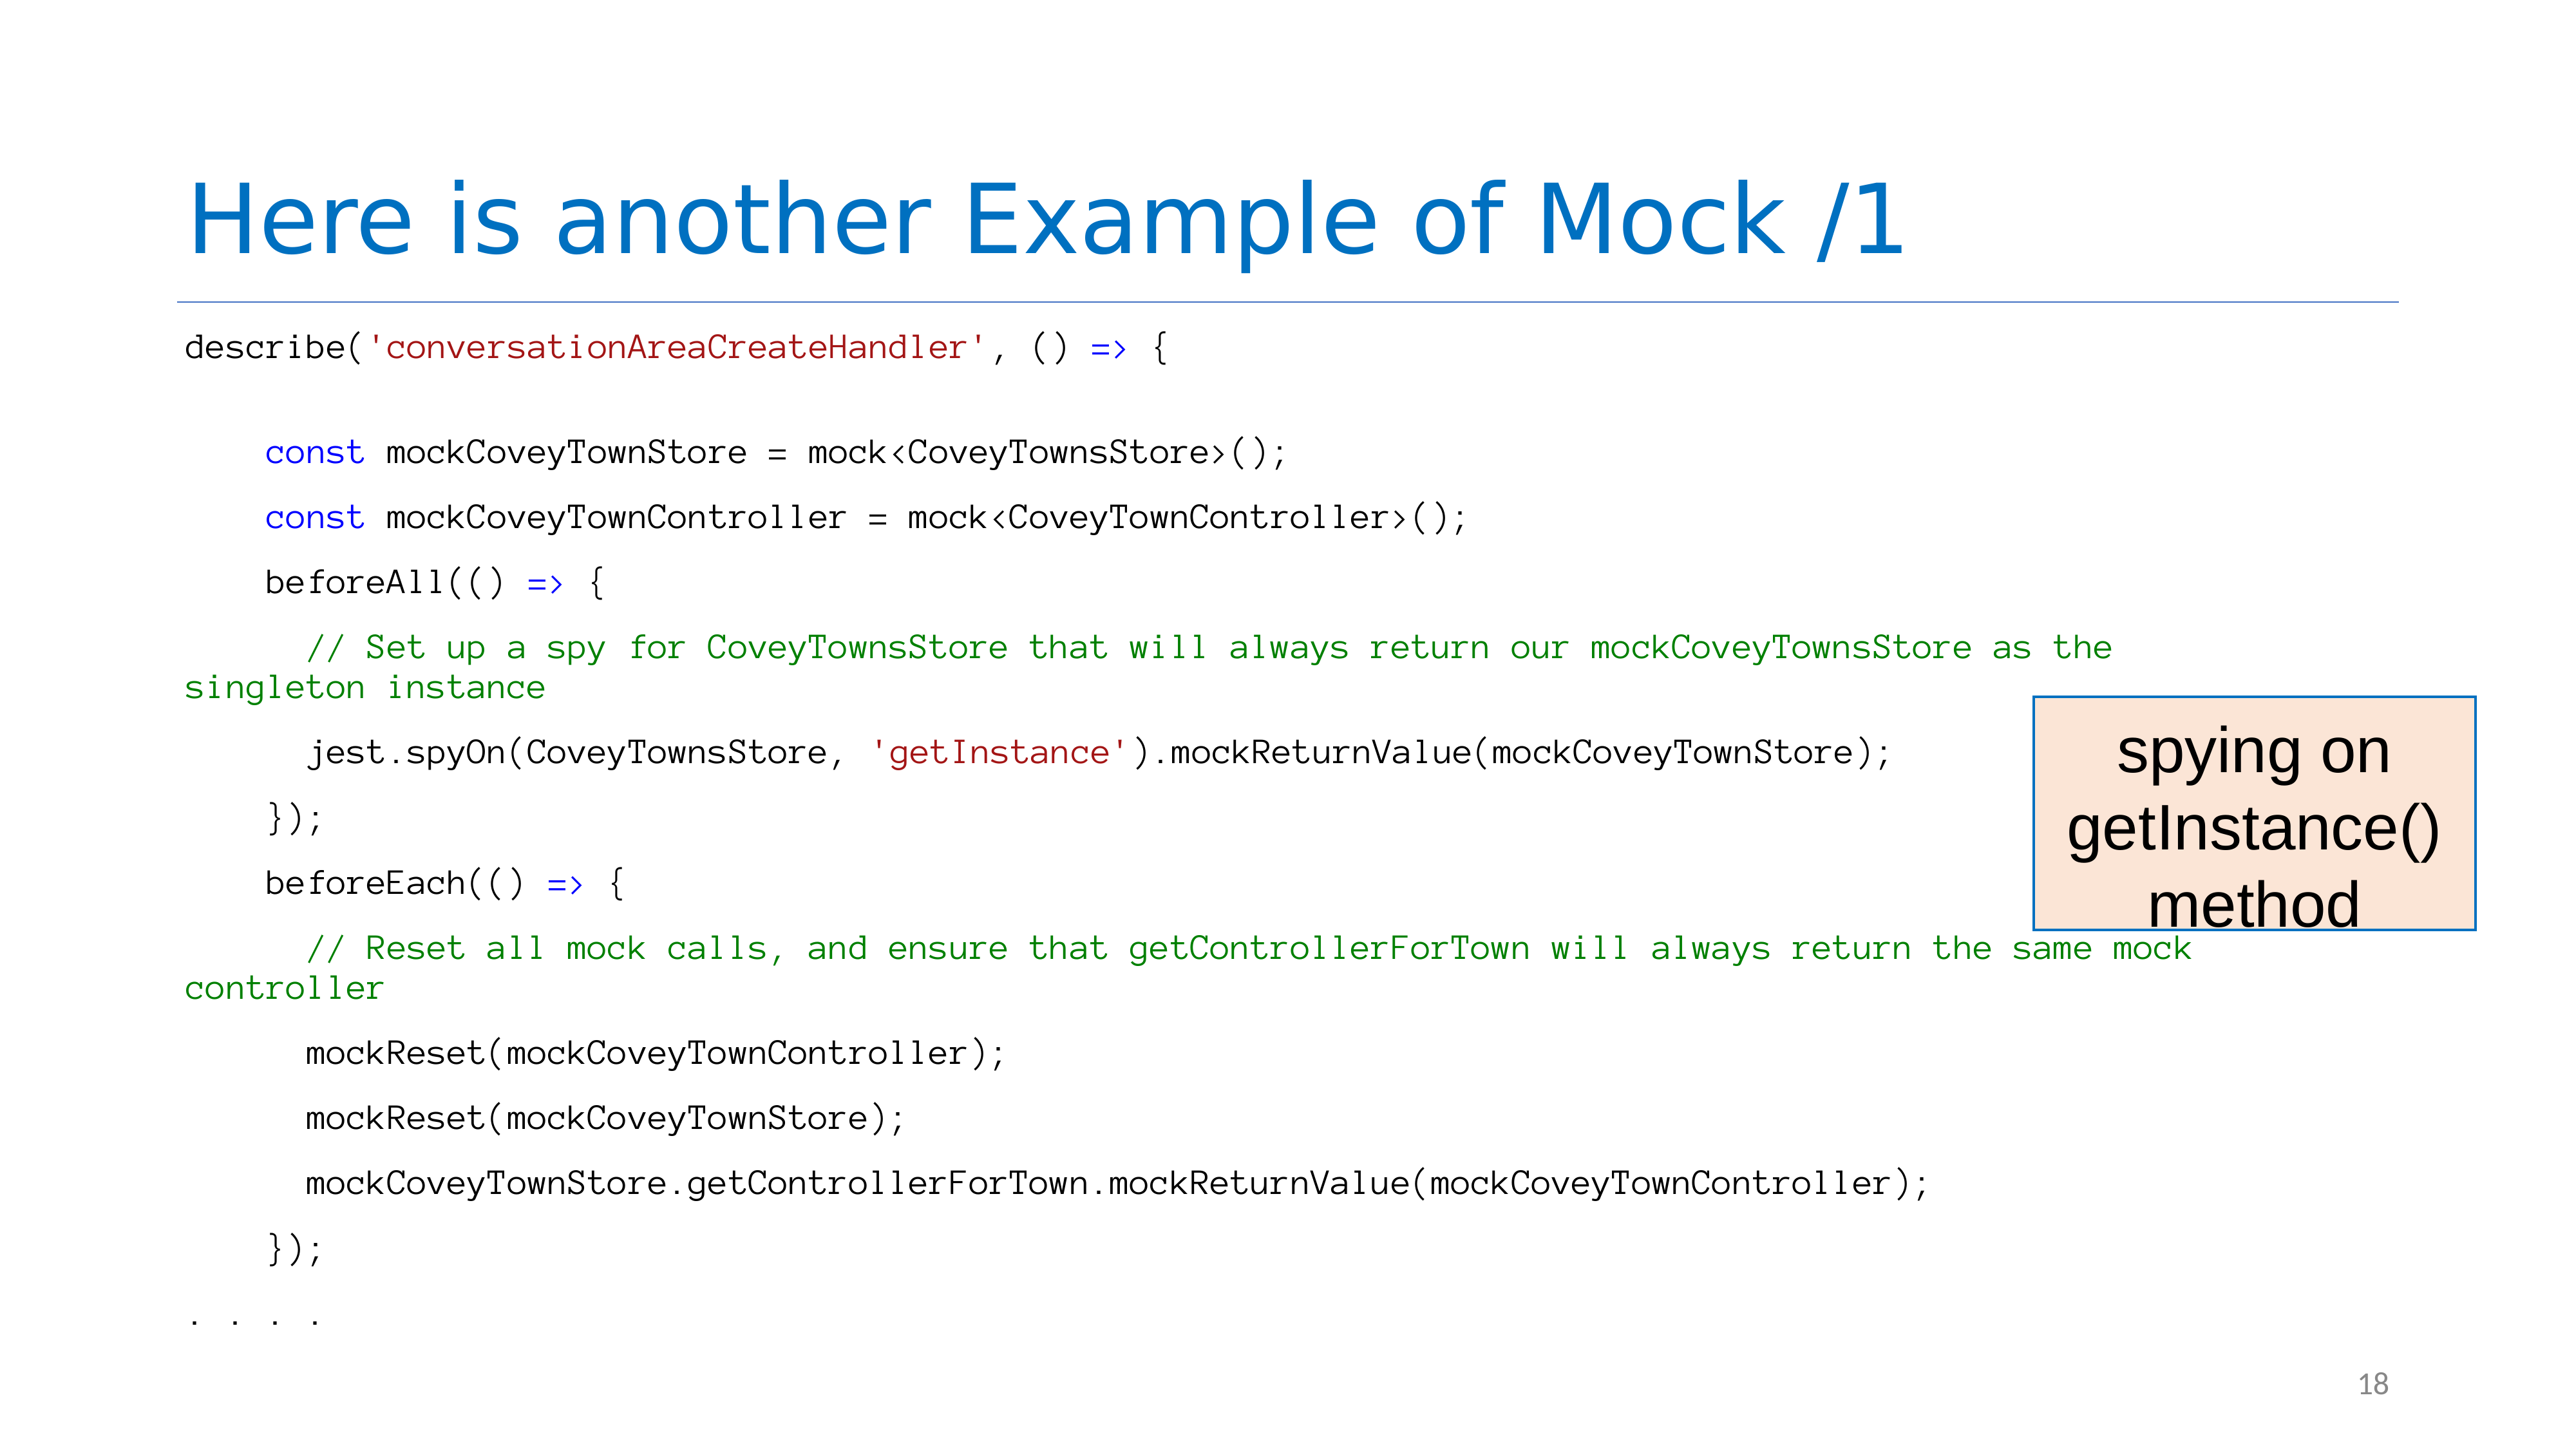

# Here is another Example of Mock /1
describe('conversationAreaCreateHandler', () => {
    const mockCoveyTownStore = mock<CoveyTownsStore>();
    const mockCoveyTownController = mock<CoveyTownController>();
    beforeAll(() => {
      // Set up a spy for CoveyTownsStore that will always return our mockCoveyTownsStore as the singleton instance
      jest.spyOn(CoveyTownsStore, 'getInstance').mockReturnValue(mockCoveyTownStore);
    });
    beforeEach(() => {
      // Reset all mock calls, and ensure that getControllerForTown will always return the same mock controller
      mockReset(mockCoveyTownController);
      mockReset(mockCoveyTownStore);
      mockCoveyTownStore.getControllerForTown.mockReturnValue(mockCoveyTownController);
    });
. . . .

spying on getInstance() method
18